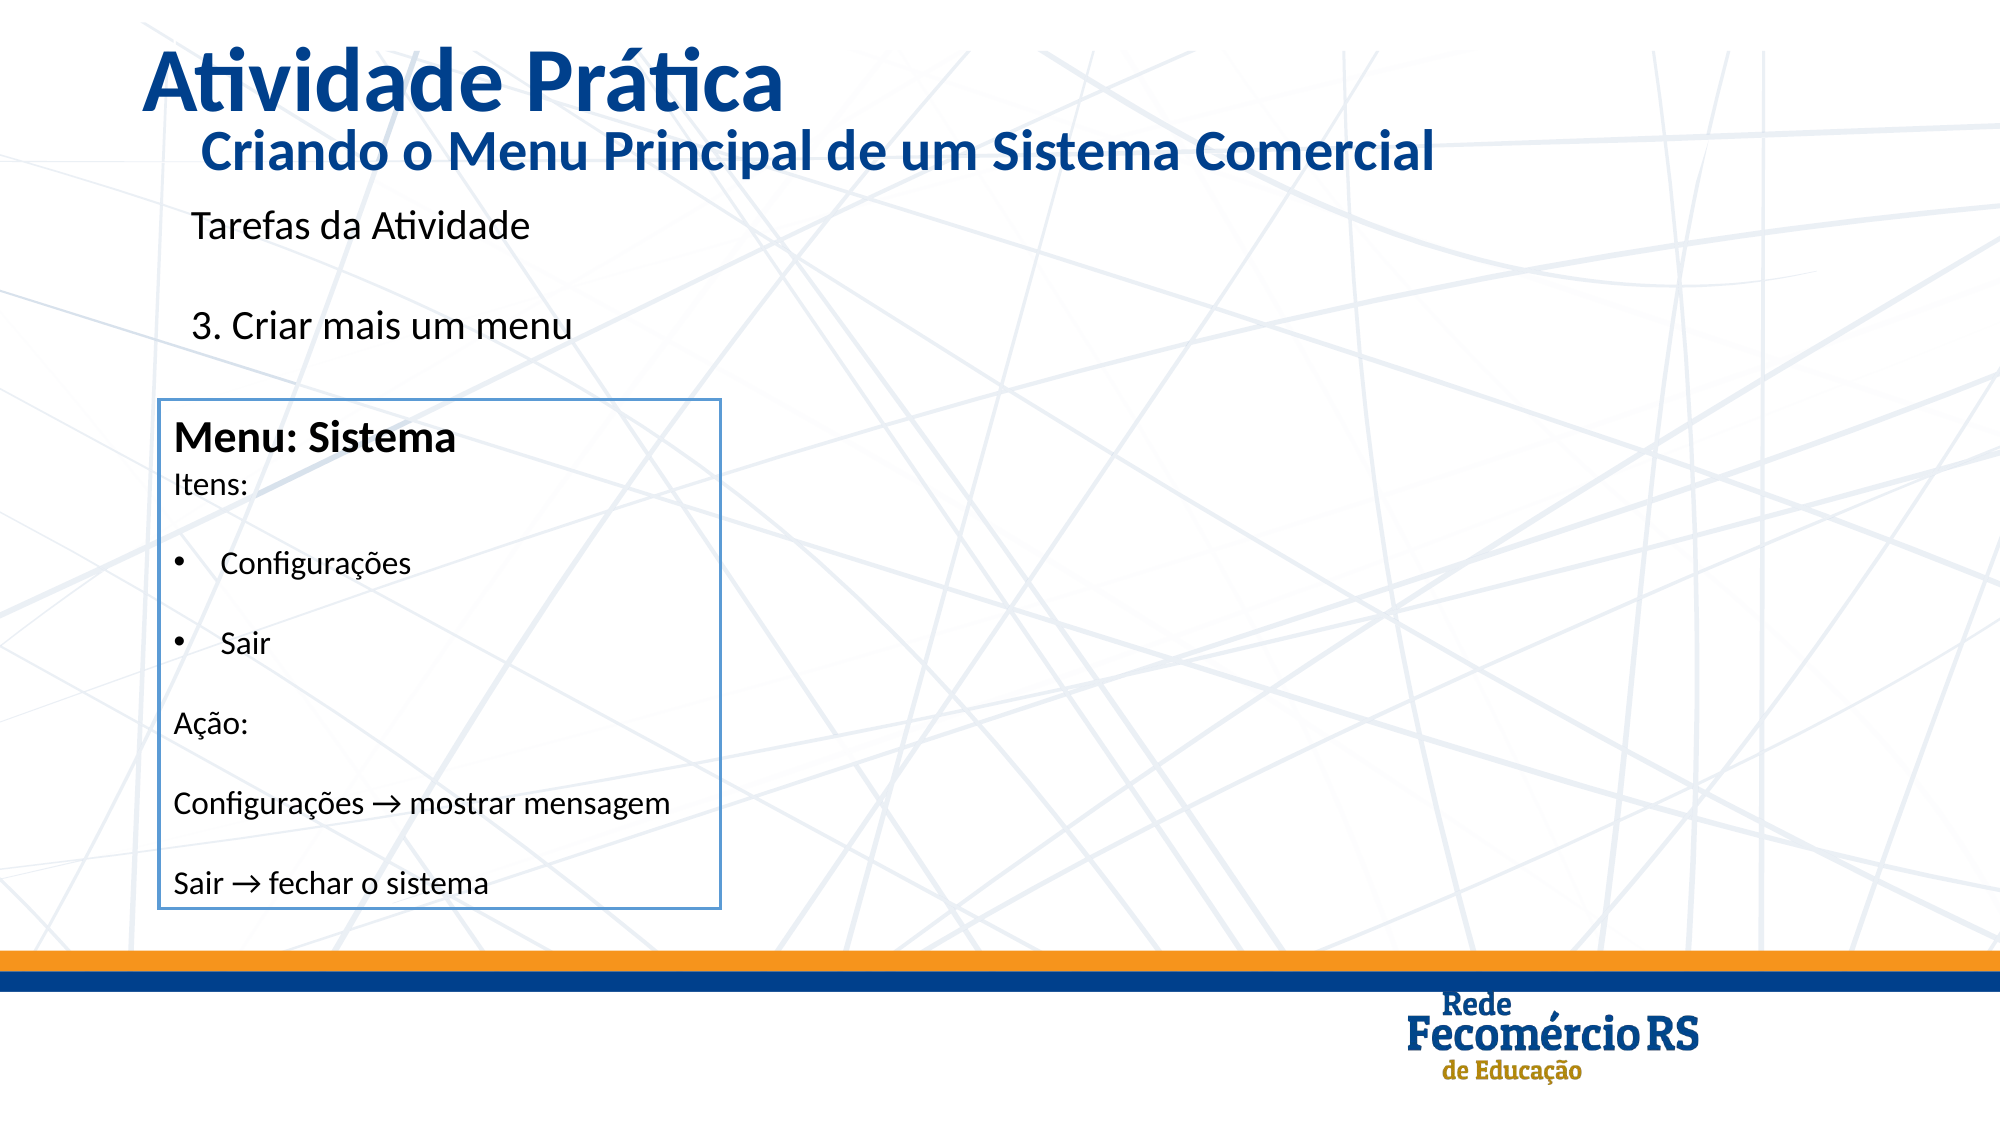

Atividade Prática
Criando o Menu Principal de um Sistema Comercial
Tarefas da Atividade

3. Criar mais um menu
Menu: Sistema
Itens:

Configurações

Sair

Ação:

Configurações → mostrar mensagem

Sair → fechar o sistema